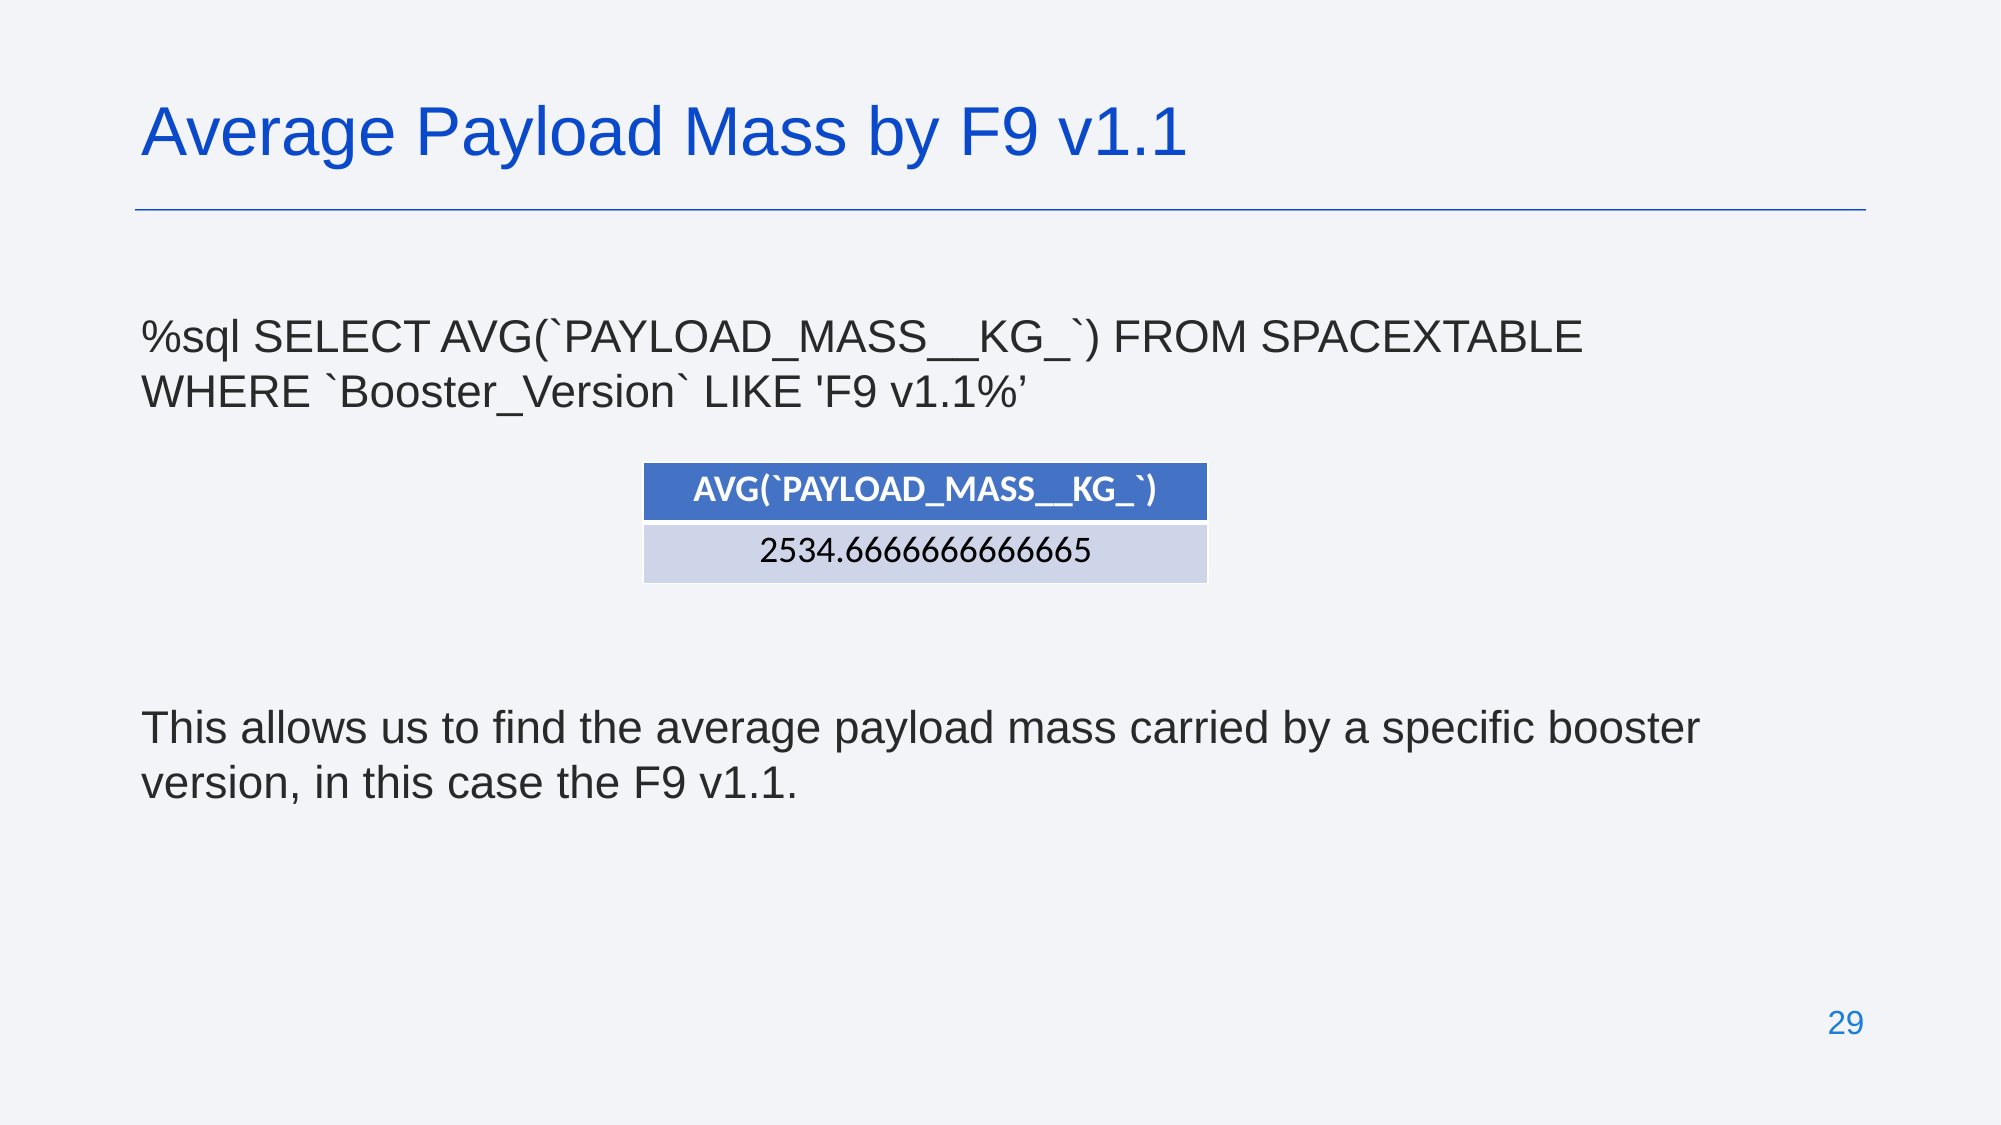

Average Payload Mass by F9 v1.1
%sql SELECT AVG(`PAYLOAD_MASS__KG_`) FROM SPACEXTABLE WHERE `Booster_Version` LIKE 'F9 v1.1%’

This allows us to find the average payload mass carried by a specific booster version, in this case the F9 v1.1.
| AVG(`PAYLOAD\_MASS\_\_KG\_`) |
| --- |
| 2534.6666666666665 |
29